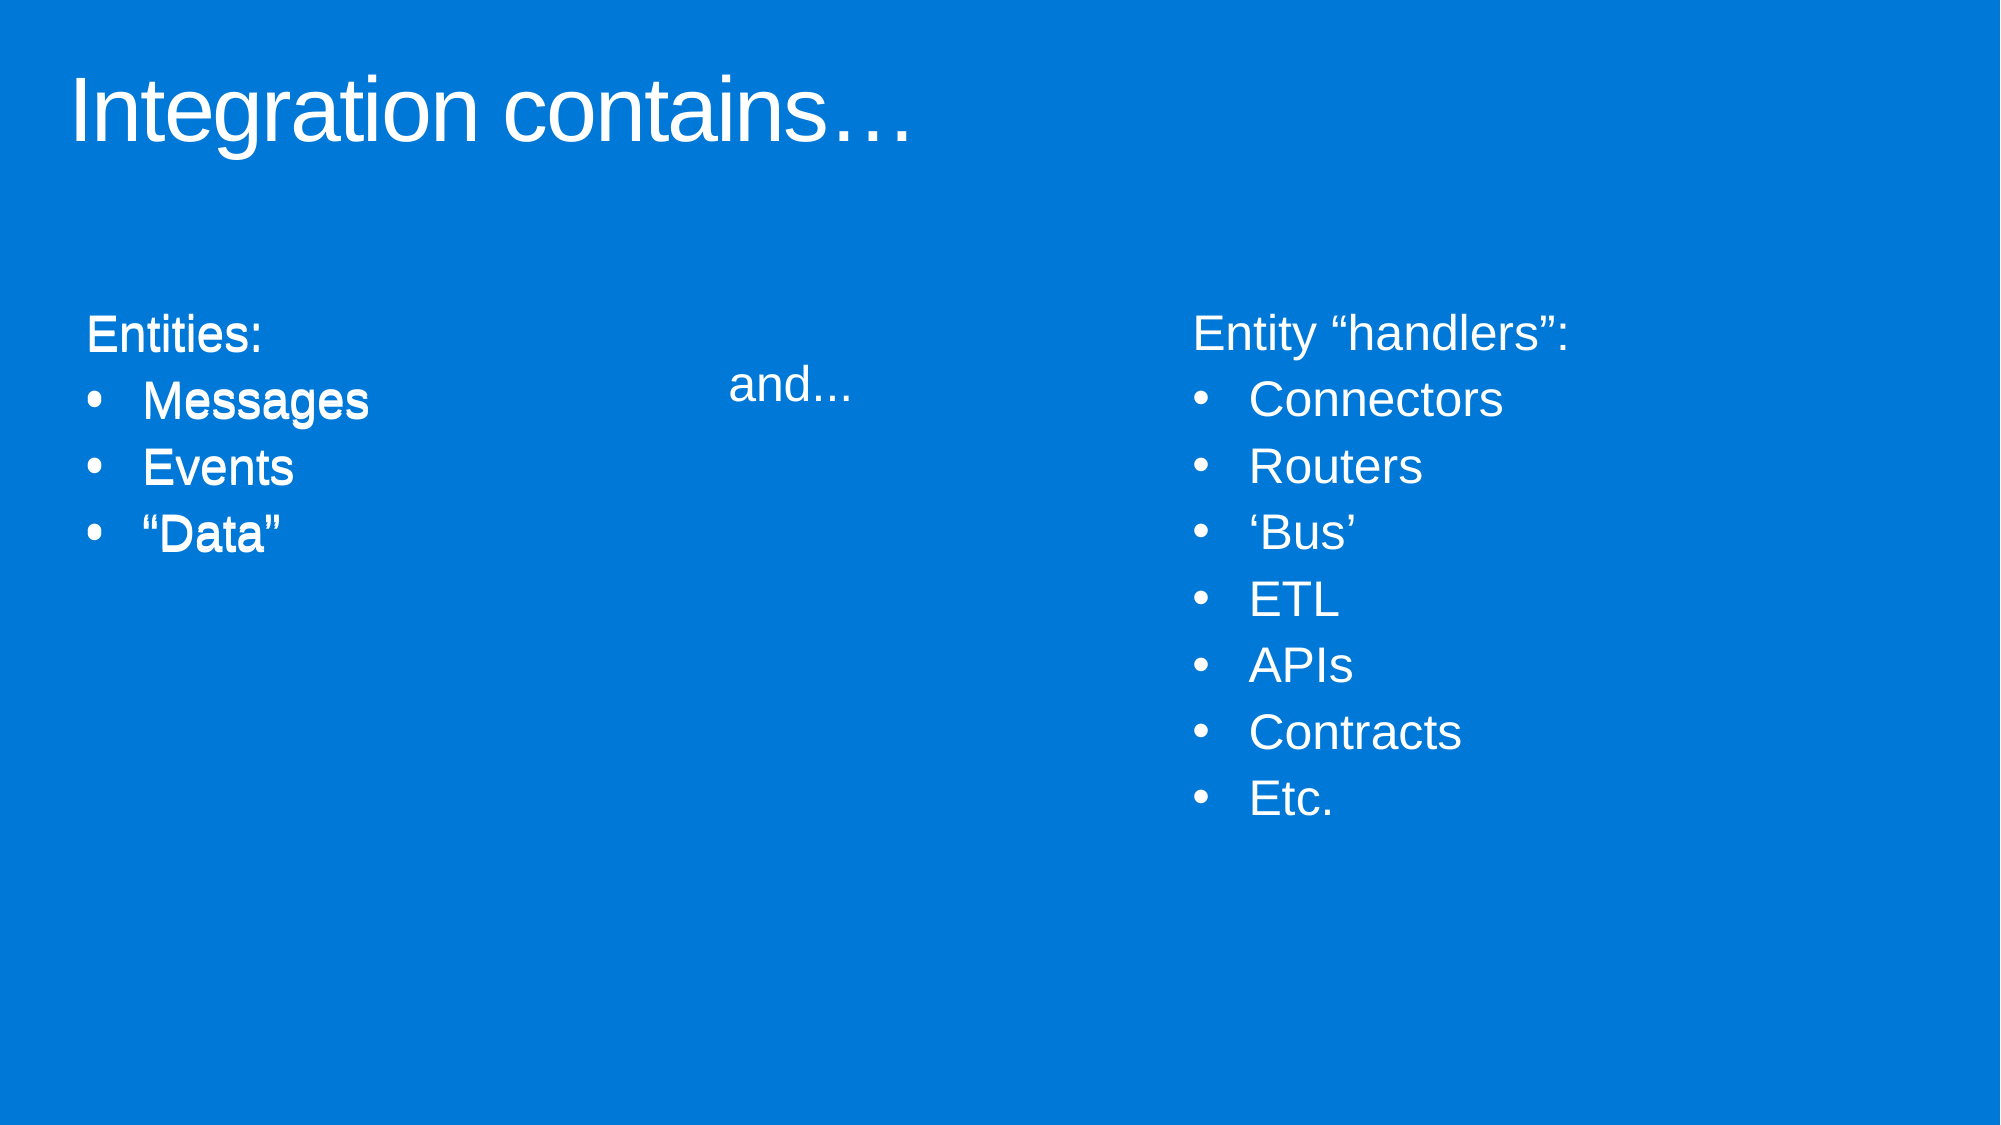

# Integration contains…
Entity “handlers”:
Connectors
Routers
‘Bus’
ETL
APIs
Contracts
Etc.

Entities:
Messages
Events
“Data”
Entities:
Messages
Events
“Data”
and...